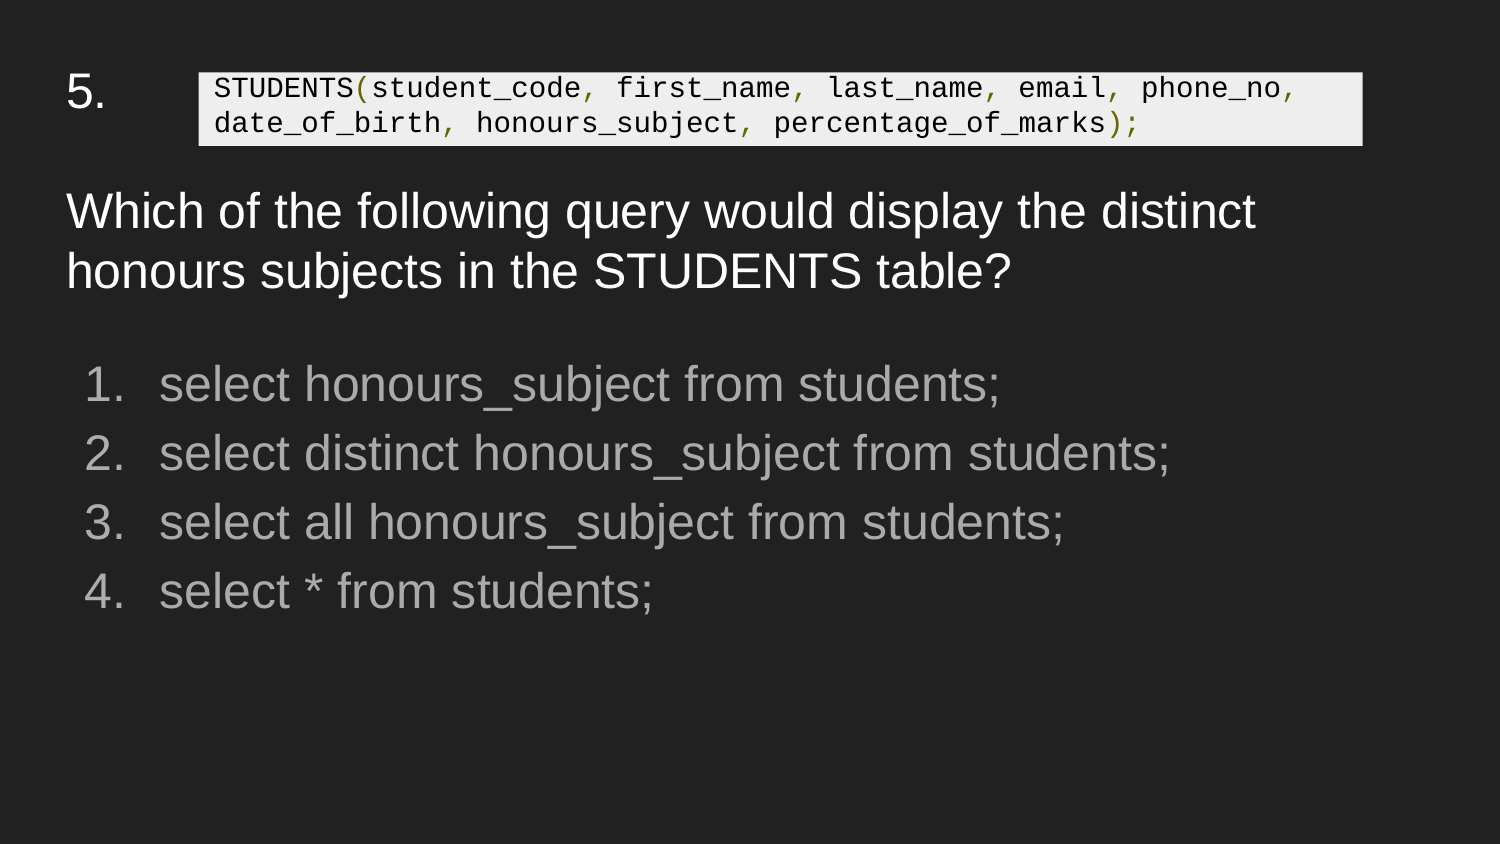

# 5. Which of the following query would display the distinct honours subjects in the STUDENTS table?

STUDENTS(student_code, first_name, last_name, email, phone_no, date_of_birth, honours_subject, percentage_of_marks);
select honours_subject from students;
select distinct honours_subject from students;
select all honours_subject from students;
select * from students;